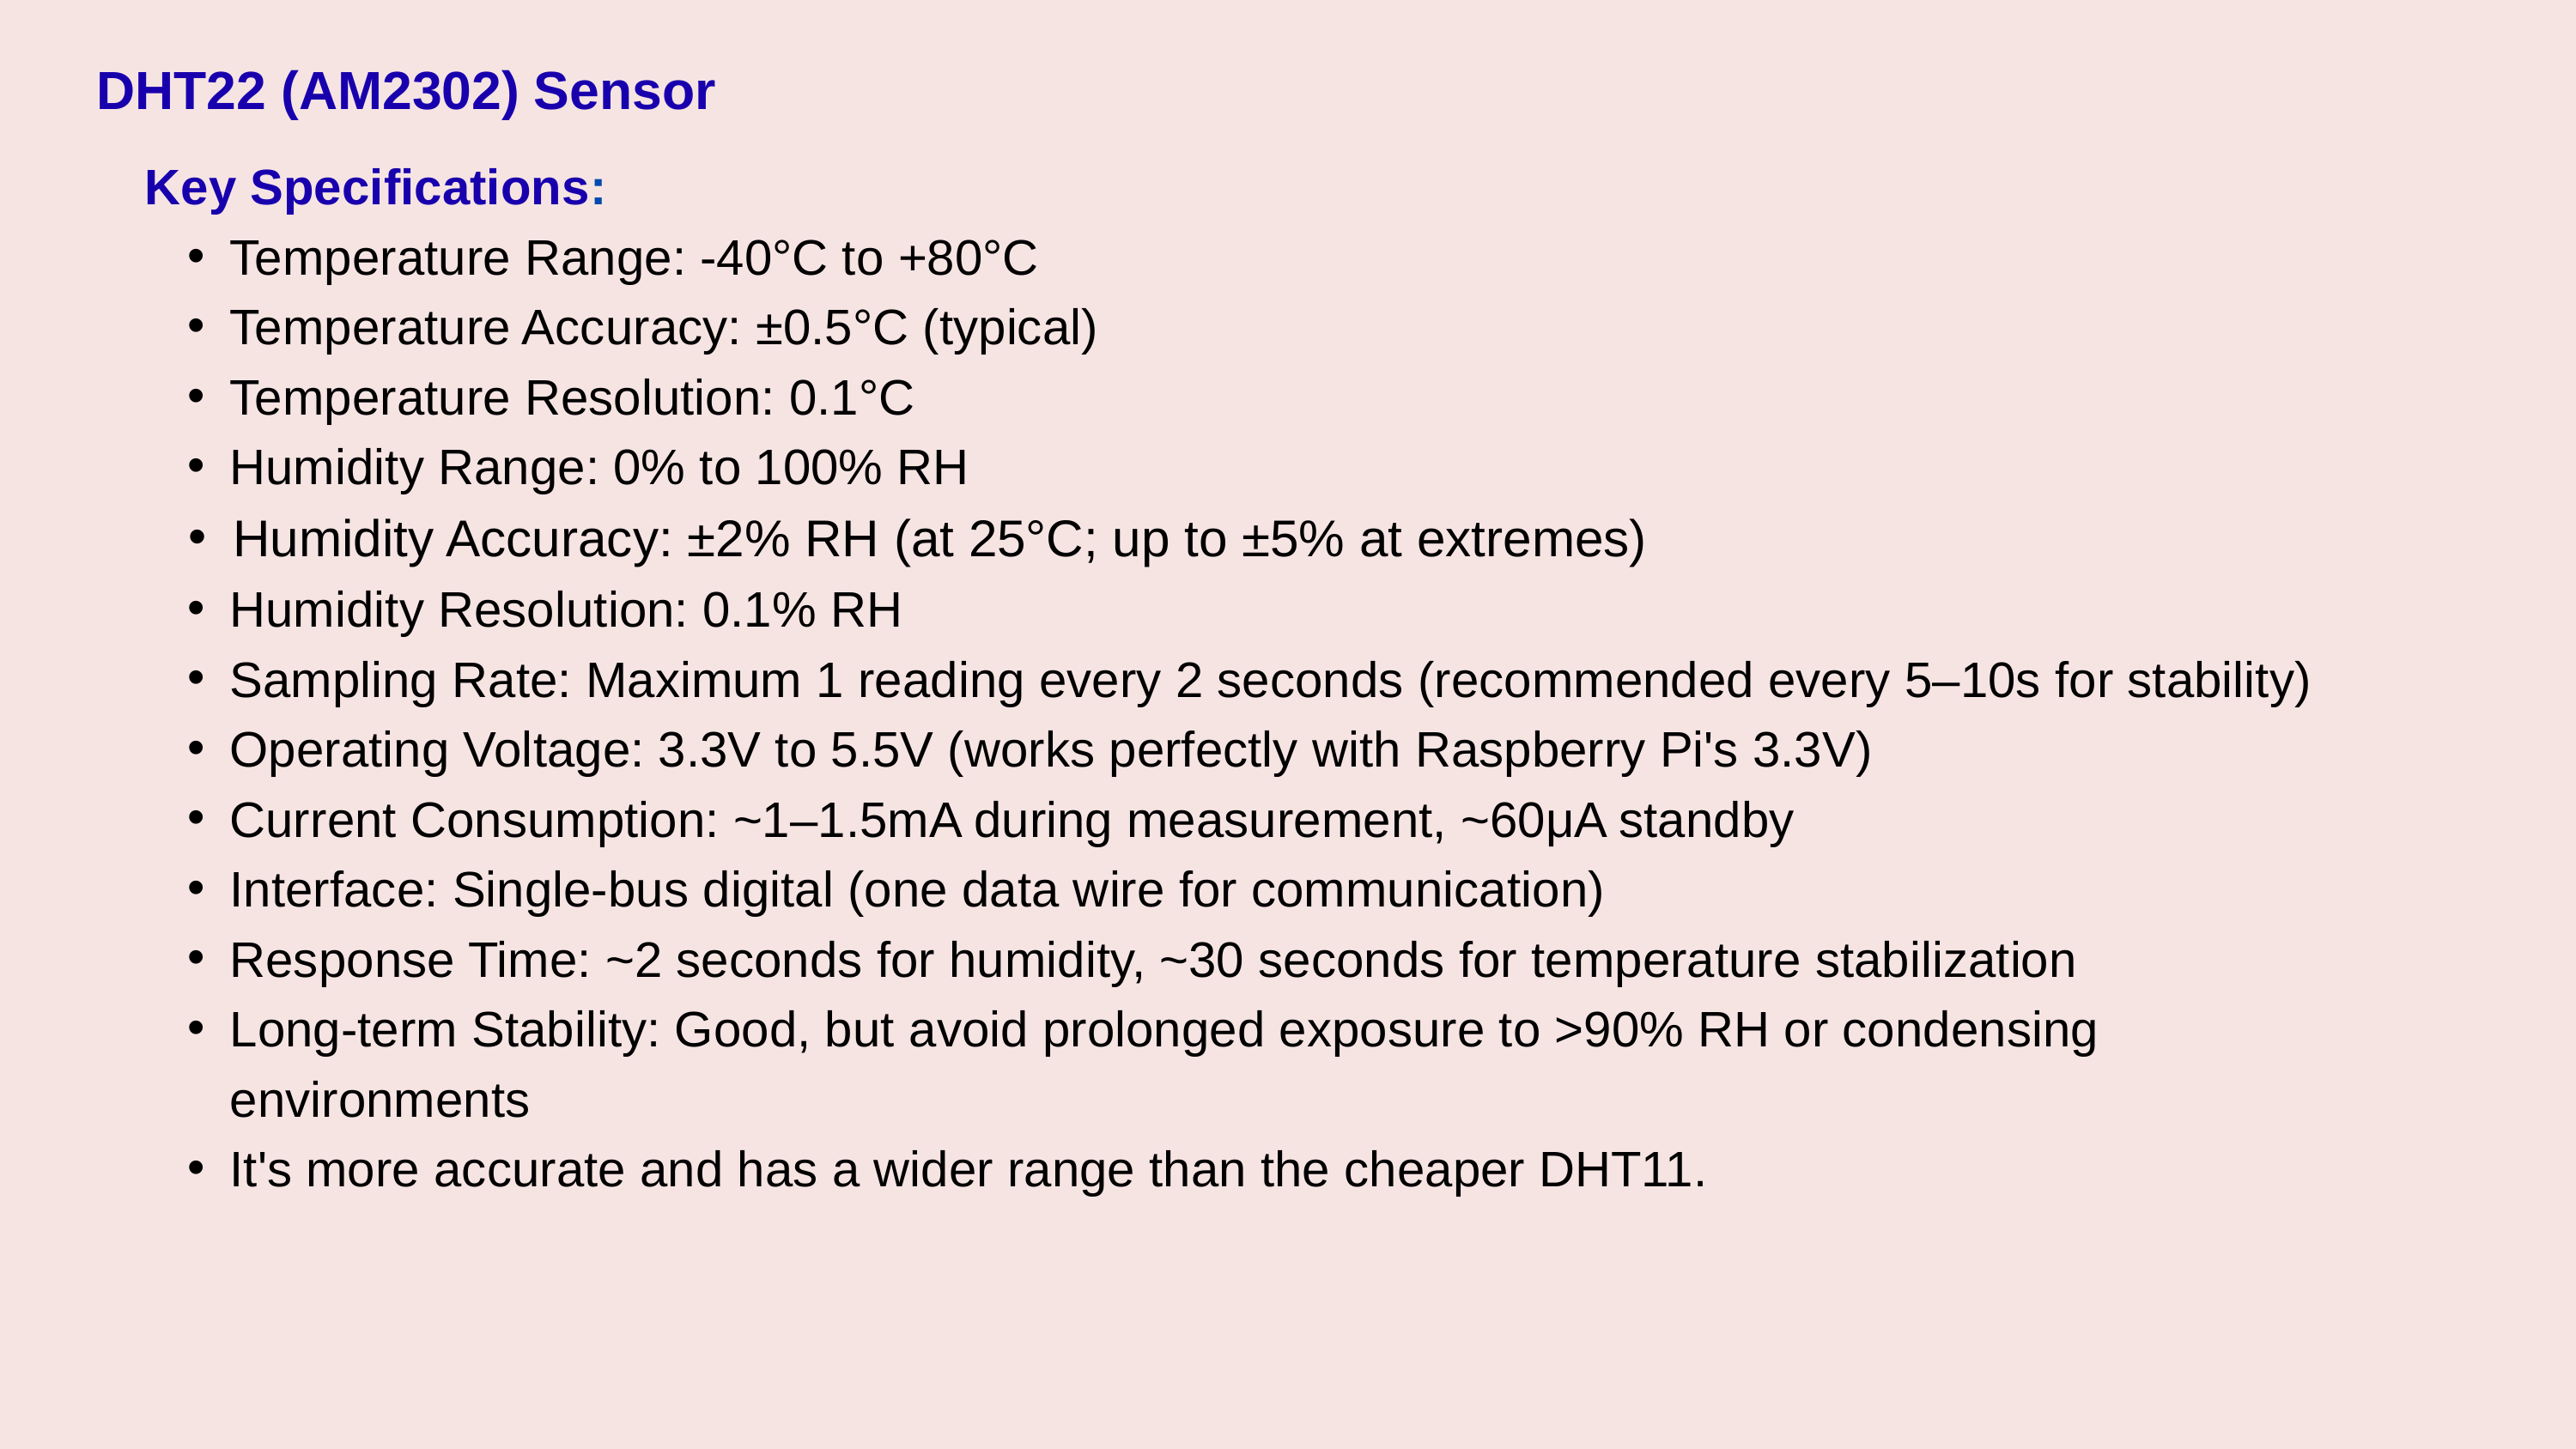

DHT22 (AM2302) Sensor

Key Specifications:
Temperature Range: -40°C to +80°C
Temperature Accuracy: ±0.5°C (typical)
Temperature Resolution: 0.1°C
Humidity Range: 0% to 100% RH
Humidity Accuracy: ±2% RH (at 25°C; up to ±5% at extremes)
Humidity Resolution: 0.1% RH
Sampling Rate: Maximum 1 reading every 2 seconds (recommended every 5–10s for stability)
Operating Voltage: 3.3V to 5.5V (works perfectly with Raspberry Pi's 3.3V)
Current Consumption: ~1–1.5mA during measurement, ~60μA standby
Interface: Single-bus digital (one data wire for communication)
Response Time: ~2 seconds for humidity, ~30 seconds for temperature stabilization
Long-term Stability: Good, but avoid prolonged exposure to >90% RH or condensing environments
It's more accurate and has a wider range than the cheaper DHT11.